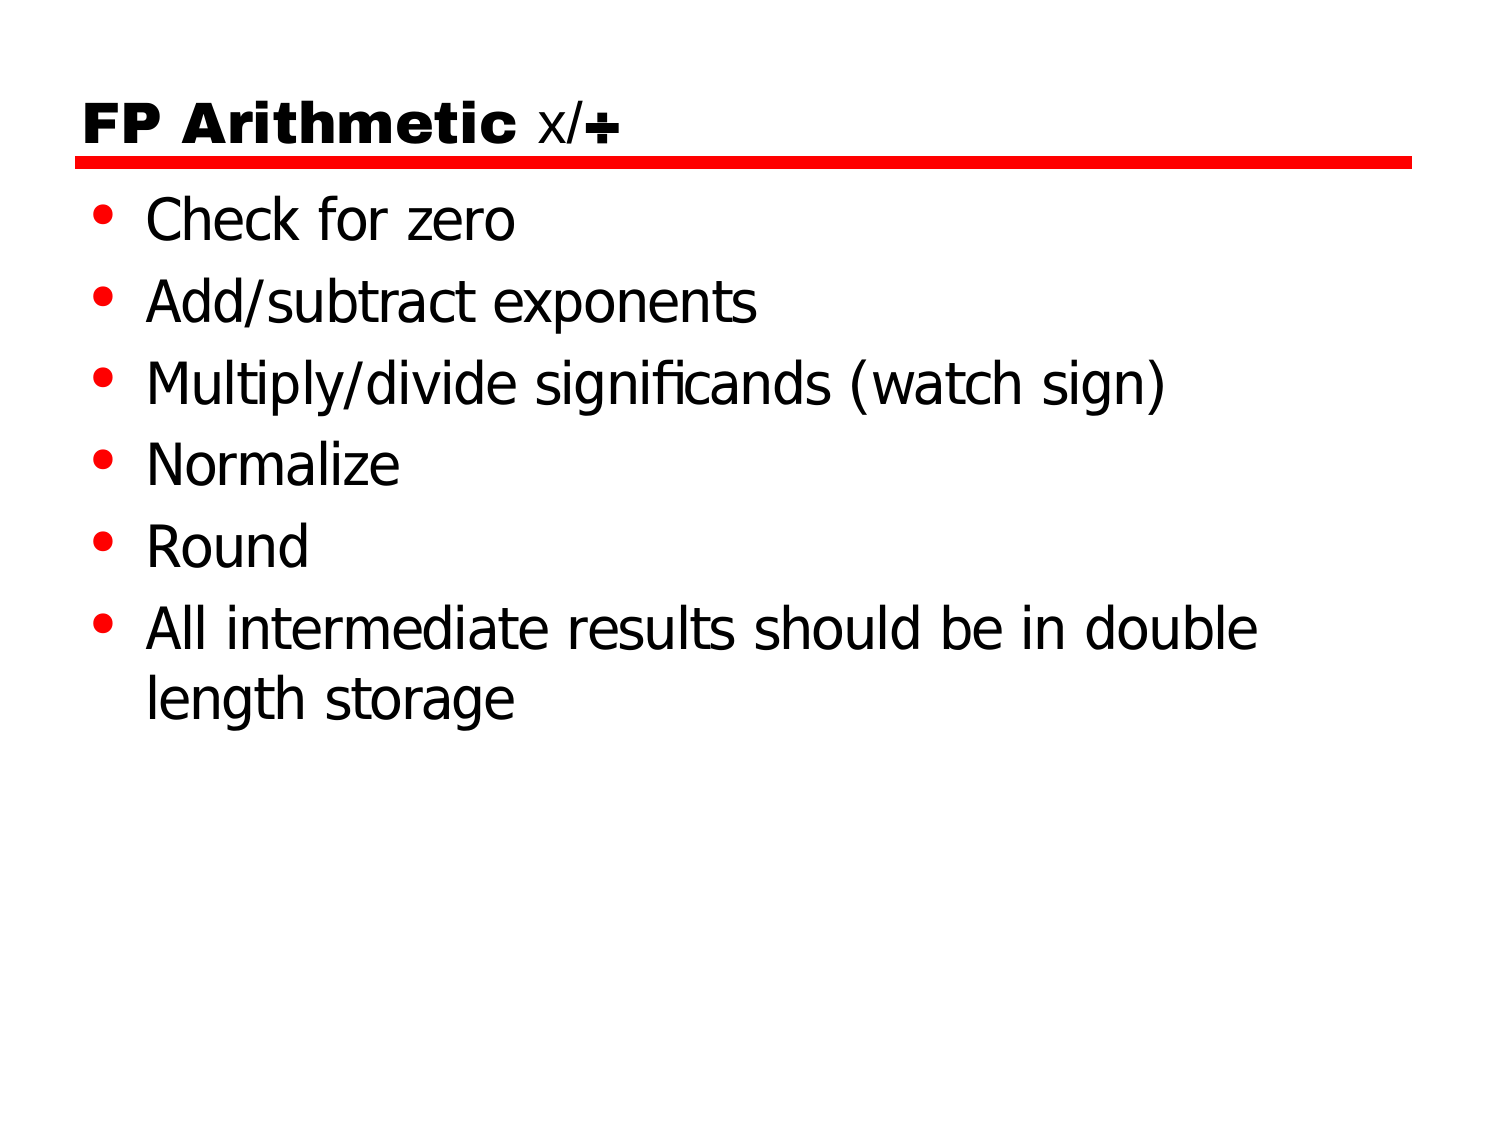

# FP Arithmetic x/÷
Check for zero
Add/subtract exponents
Multiply/divide significands (watch sign)
Normalize
Round
All intermediate results should be in double length storage